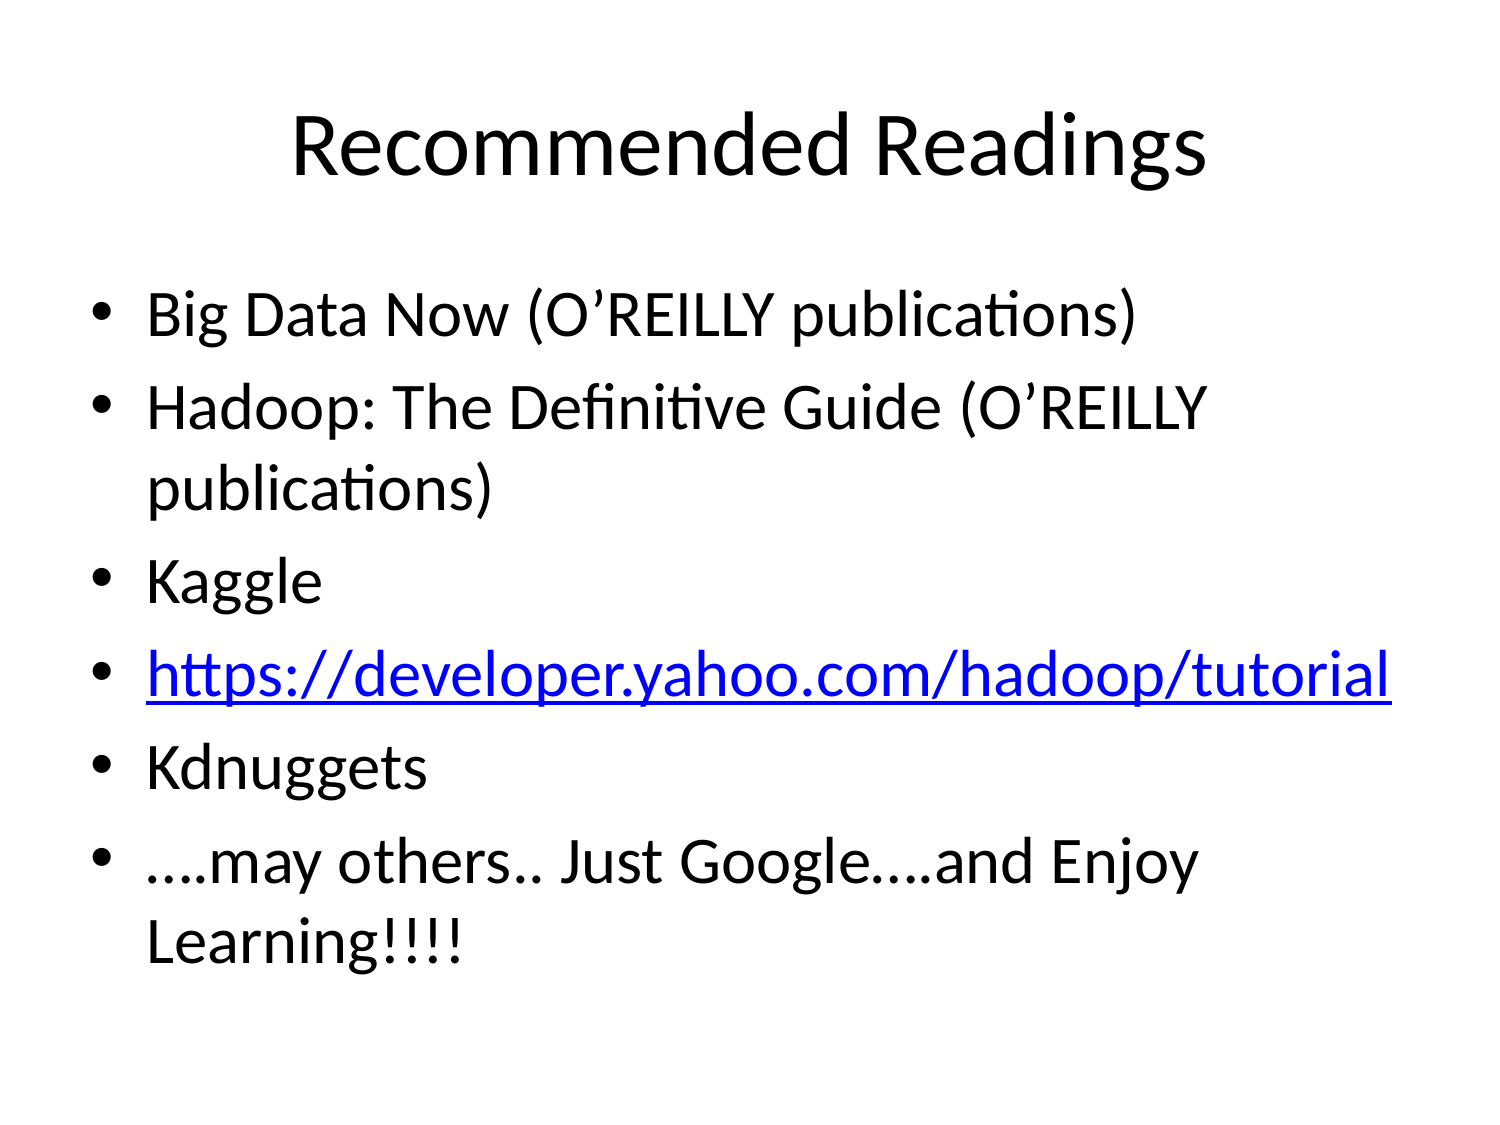

# Recommended Readings
Big Data Now (O’REILLY publications)
Hadoop: The Definitive Guide (O’REILLY publications)
Kaggle
https://developer.yahoo.com/hadoop/tutorial
Kdnuggets
….may others.. Just Google….and Enjoy Learning!!!!